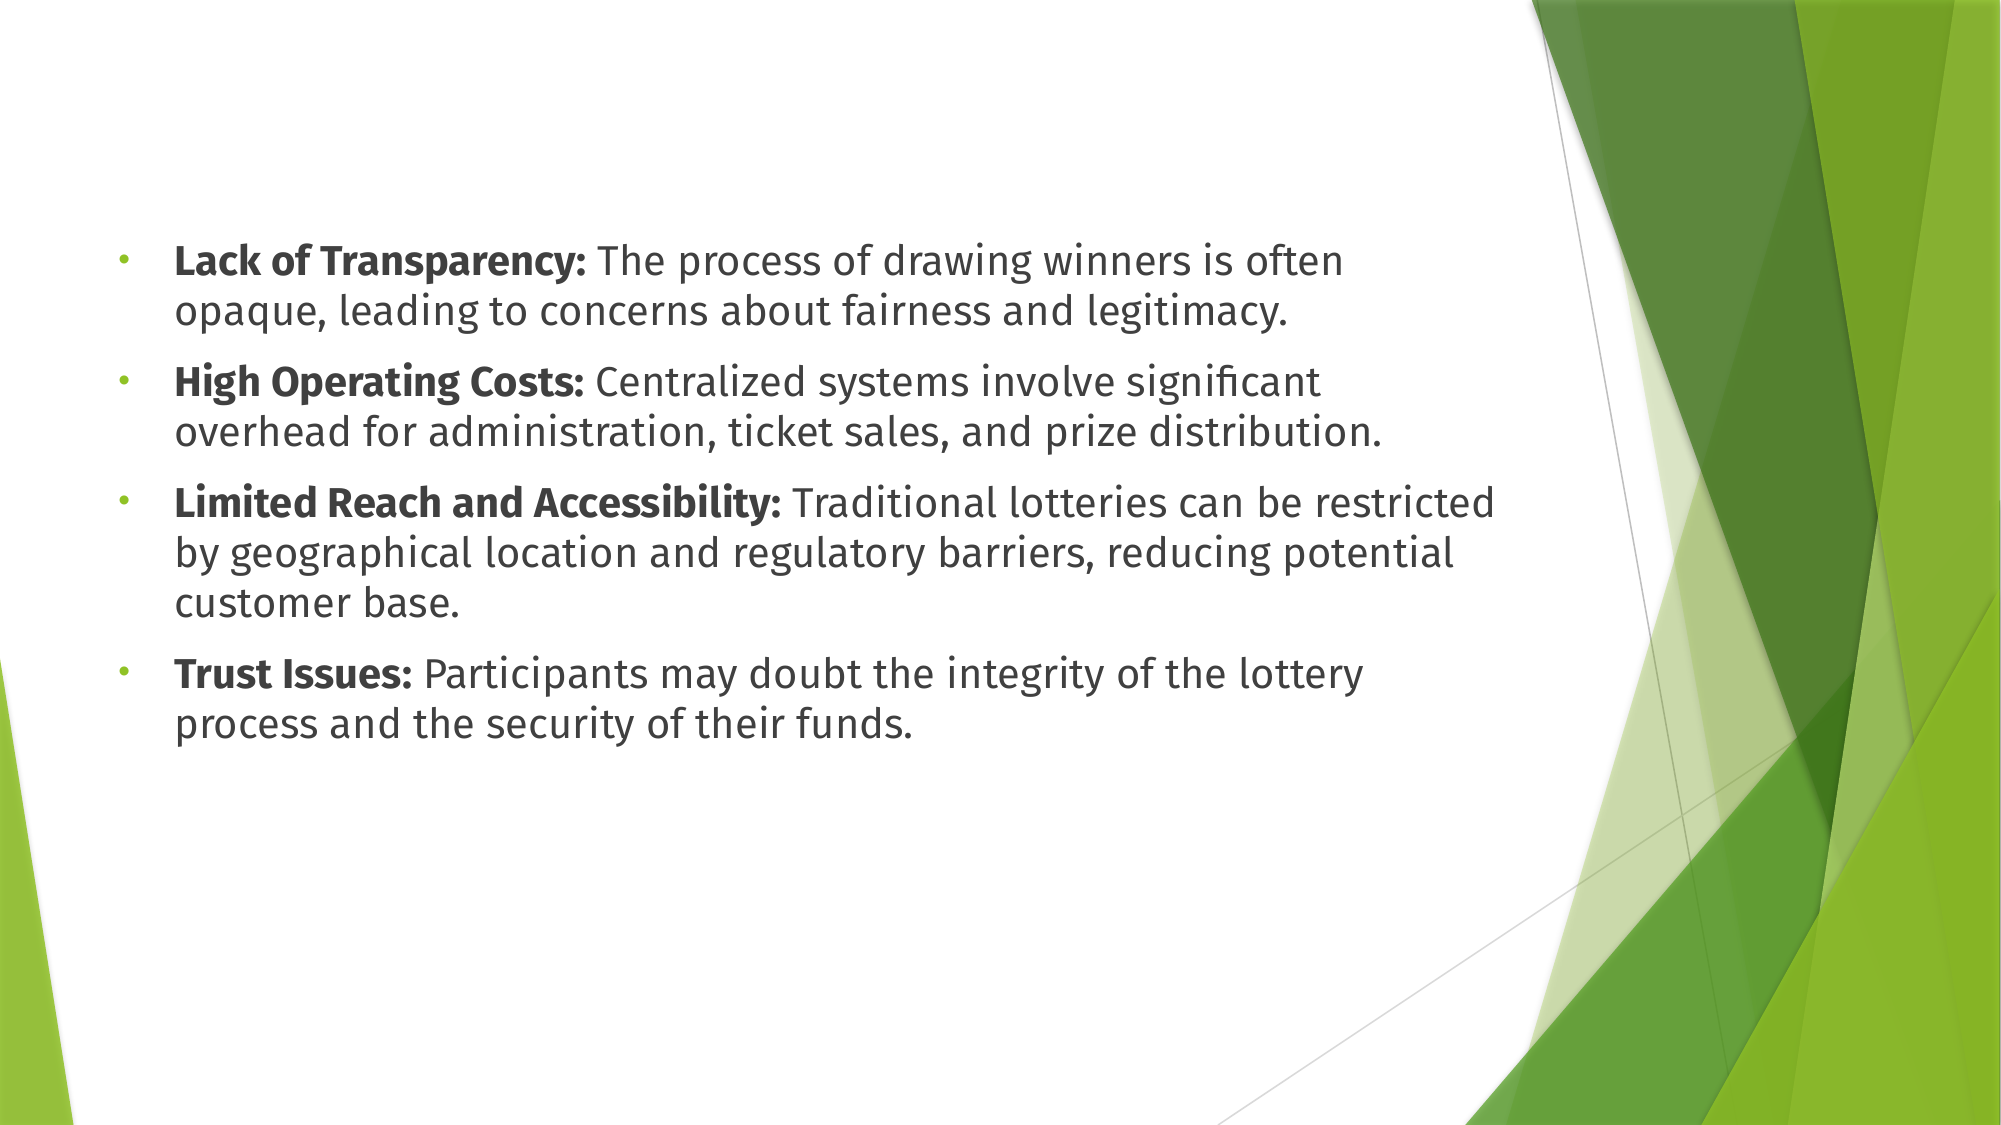

Lack of Transparency: The process of drawing winners is often opaque, leading to concerns about fairness and legitimacy.
High Operating Costs: Centralized systems involve significant overhead for administration, ticket sales, and prize distribution.
Limited Reach and Accessibility: Traditional lotteries can be restricted by geographical location and regulatory barriers, reducing potential customer base.
Trust Issues: Participants may doubt the integrity of the lottery process and the security of their funds.